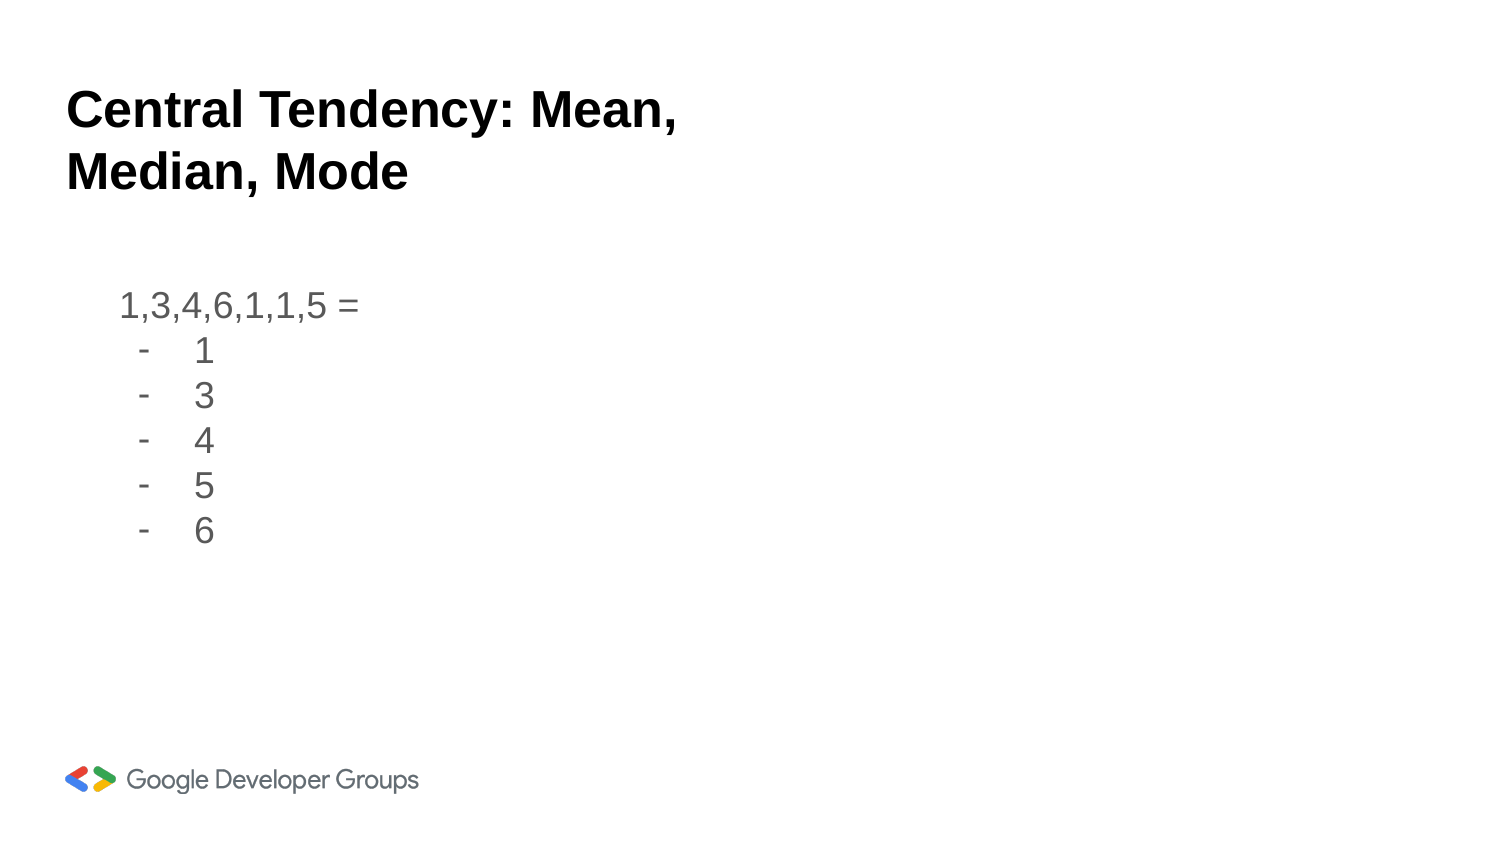

# Central Tendency: Mean, Median, Mode
1,3,4,6,1,1,5 =
1
3
4
5
6